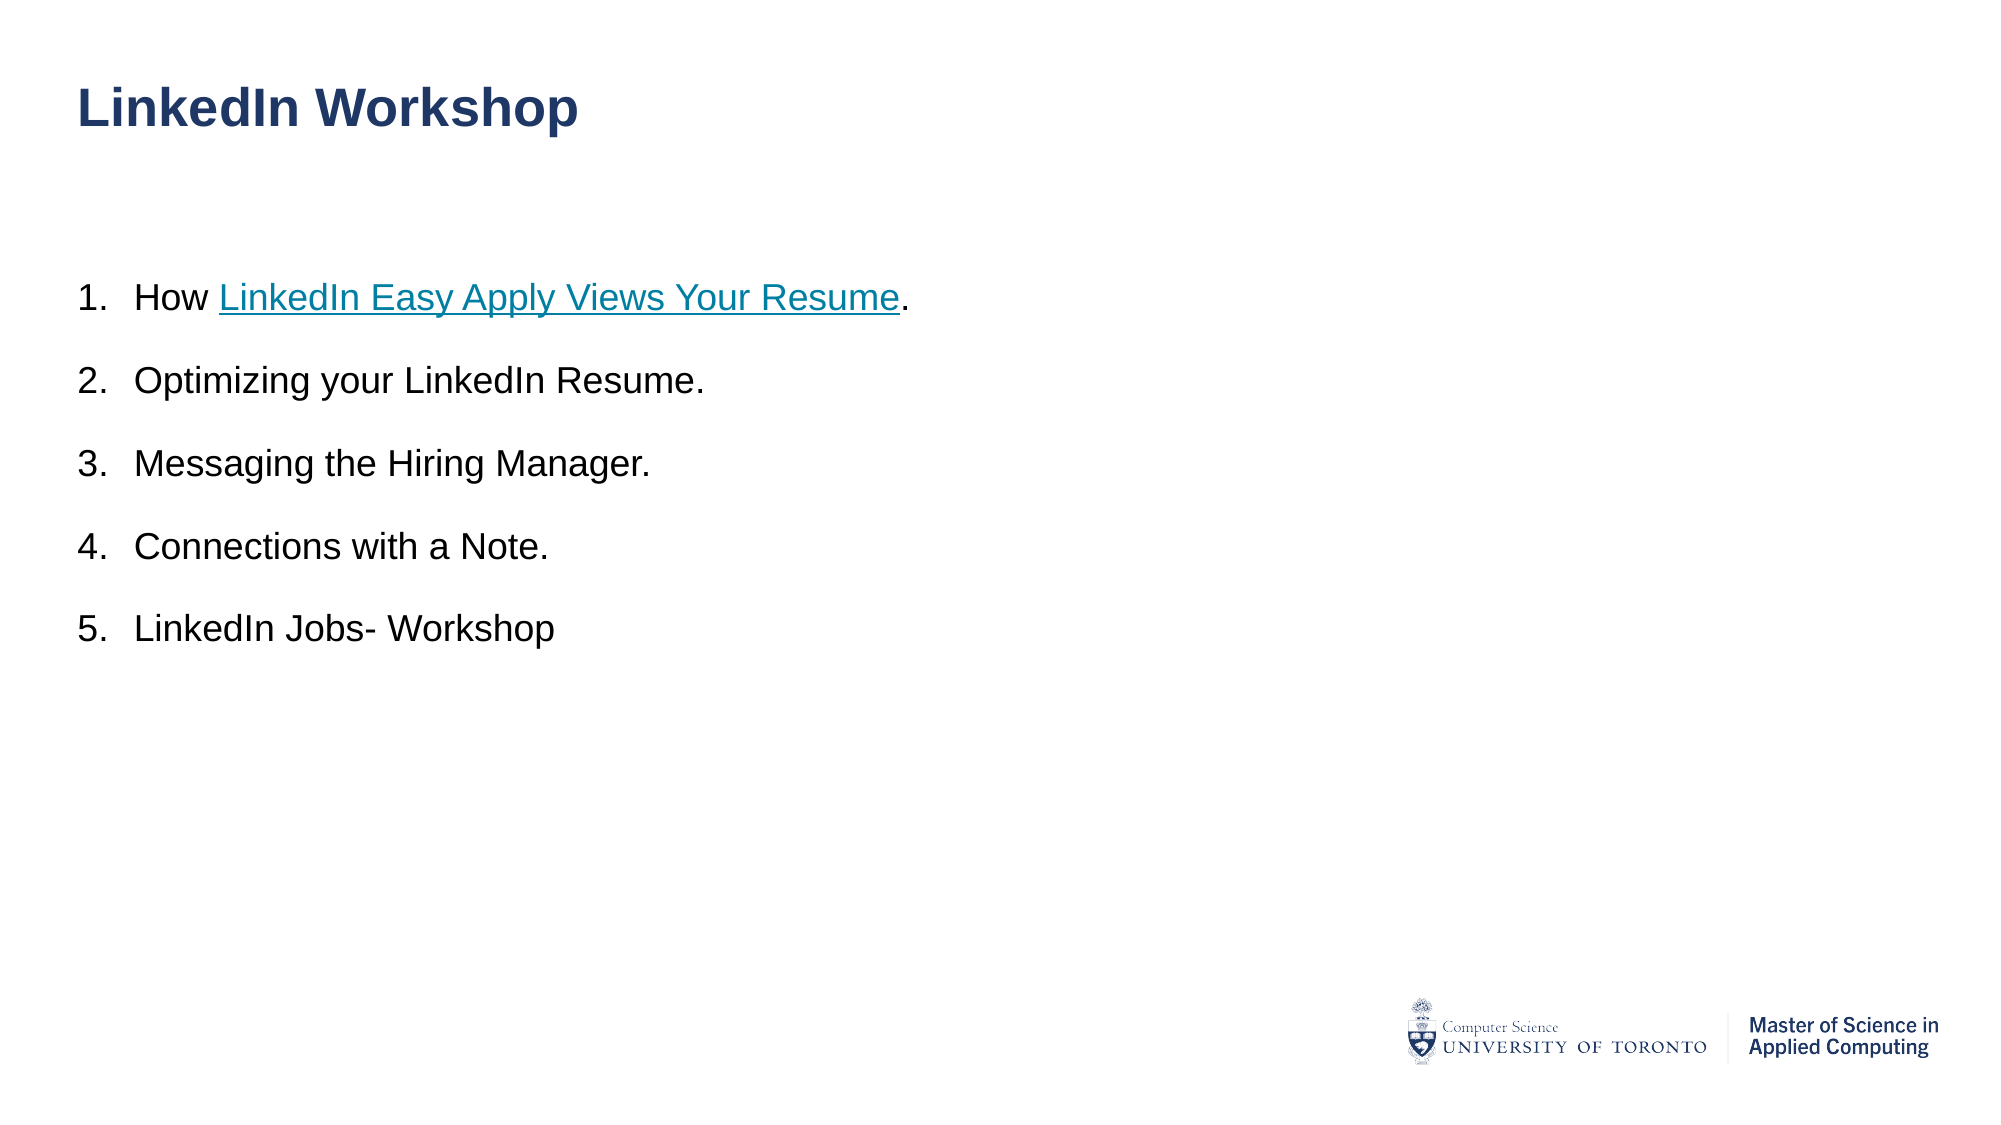

# LinkedIn Workshop
How LinkedIn Easy Apply Views Your Resume.
Optimizing your LinkedIn Resume.
Messaging the Hiring Manager.
Connections with a Note.
LinkedIn Jobs- Workshop